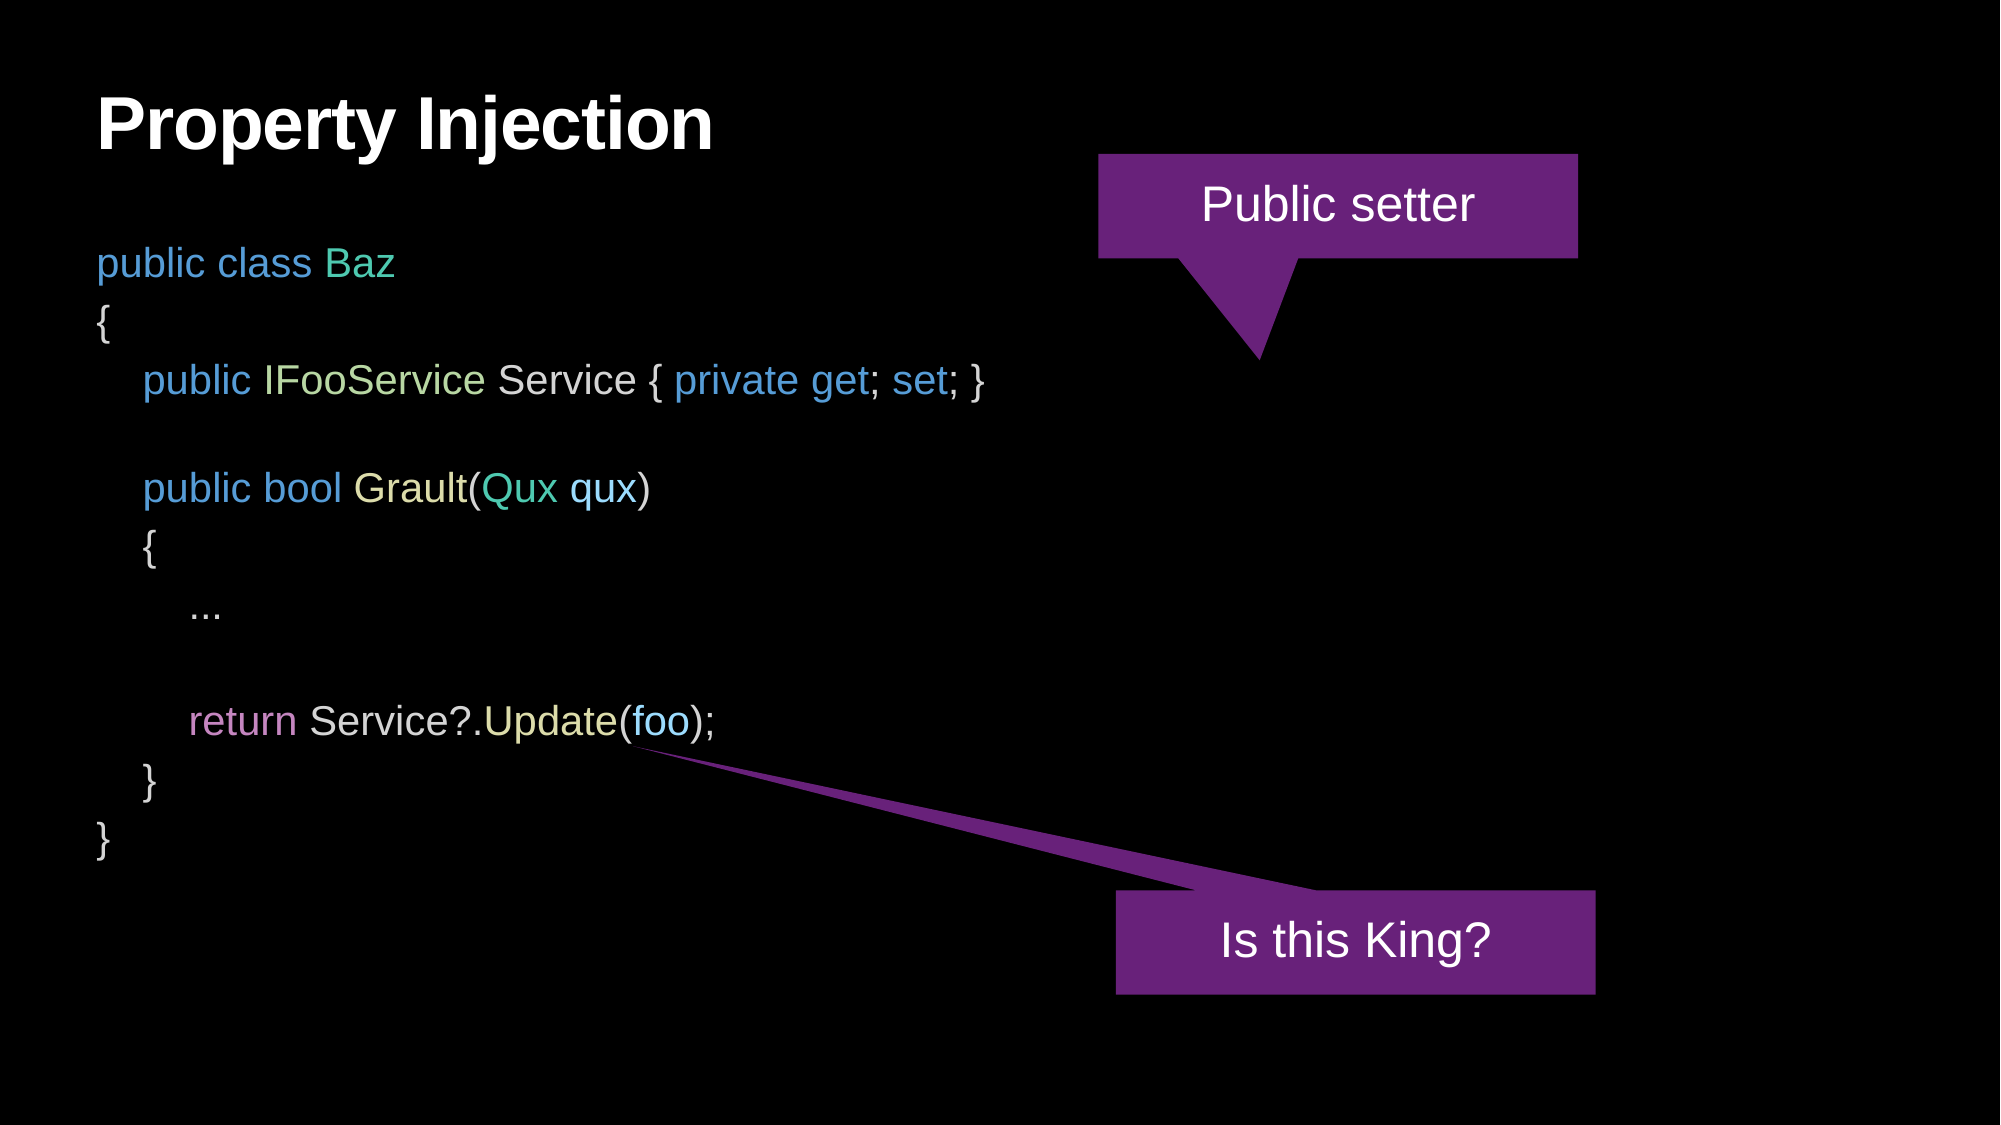

# Property Injection
Public setter
public class Baz
{
    public IFooService Service { private get; set; }
    public bool Grault(Qux qux)
    {
        ...

        return Service?.Update(foo);
    }
}

Is this King?